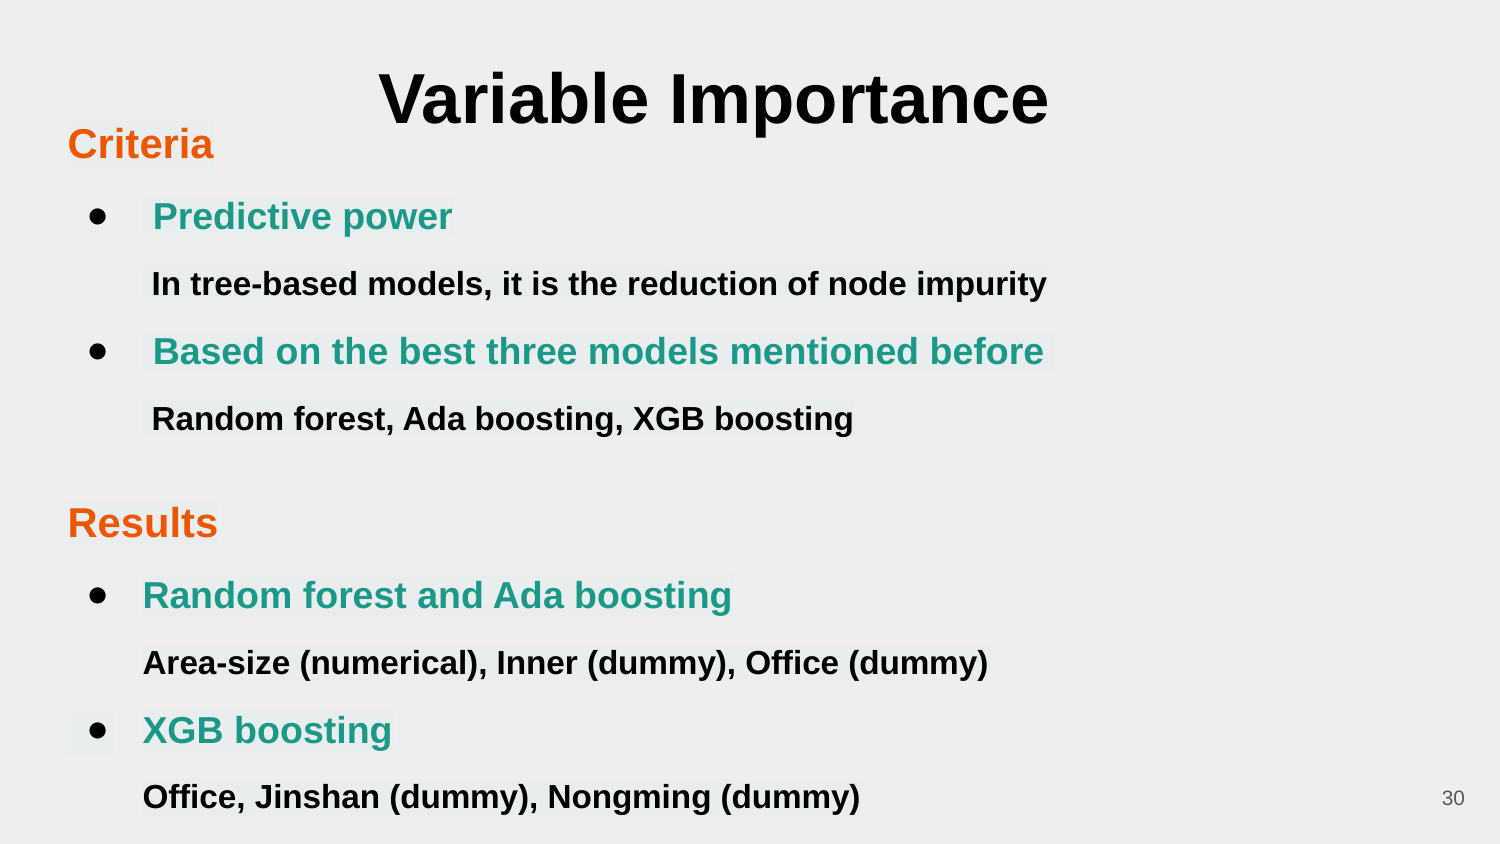

# Variable Importance
Criteria
 Predictive power
 In tree-based models, it is the reduction of node impurity
 Based on the best three models mentioned before
 Random forest, Ada boosting, XGB boosting

Bloxplot for numerial features
Results
Random forest and Ada boosting
Area-size (numerical), Inner (dummy), Office (dummy)
XGB boosting
Office, Jinshan (dummy), Nongming (dummy)
30